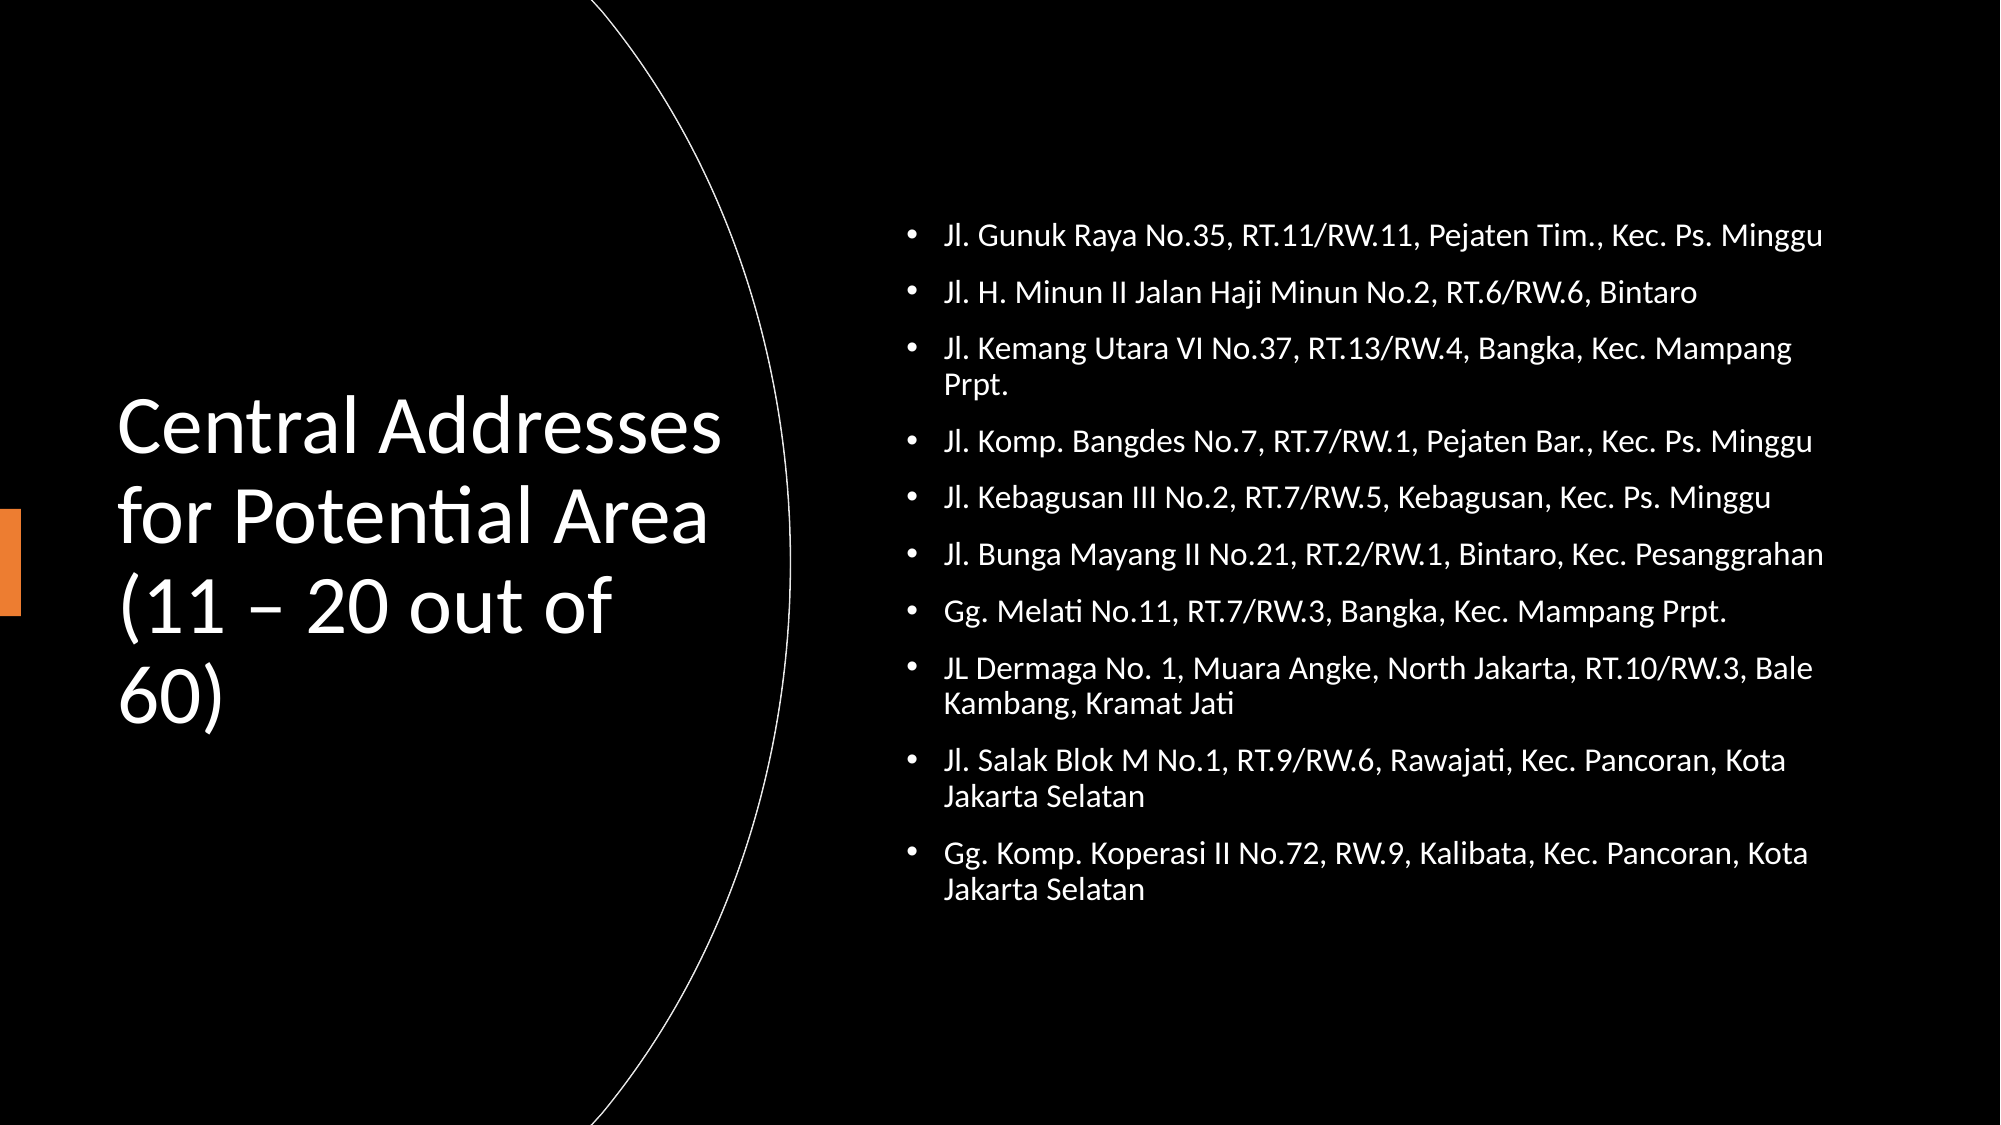

Jl. Gunuk Raya No.35, RT.11/RW.11, Pejaten Tim., Kec. Ps. Minggu
Jl. H. Minun II Jalan Haji Minun No.2, RT.6/RW.6, Bintaro
Jl. Kemang Utara VI No.37, RT.13/RW.4, Bangka, Kec. Mampang Prpt.
Jl. Komp. Bangdes No.7, RT.7/RW.1, Pejaten Bar., Kec. Ps. Minggu
Jl. Kebagusan III No.2, RT.7/RW.5, Kebagusan, Kec. Ps. Minggu
Jl. Bunga Mayang II No.21, RT.2/RW.1, Bintaro, Kec. Pesanggrahan
Gg. Melati No.11, RT.7/RW.3, Bangka, Kec. Mampang Prpt.
JL Dermaga No. 1, Muara Angke, North Jakarta, RT.10/RW.3, Bale Kambang, Kramat Jati
Jl. Salak Blok M No.1, RT.9/RW.6, Rawajati, Kec. Pancoran, Kota Jakarta Selatan
Gg. Komp. Koperasi II No.72, RW.9, Kalibata, Kec. Pancoran, Kota Jakarta Selatan
# Central Addresses for Potential Area (11 – 20 out of 60)